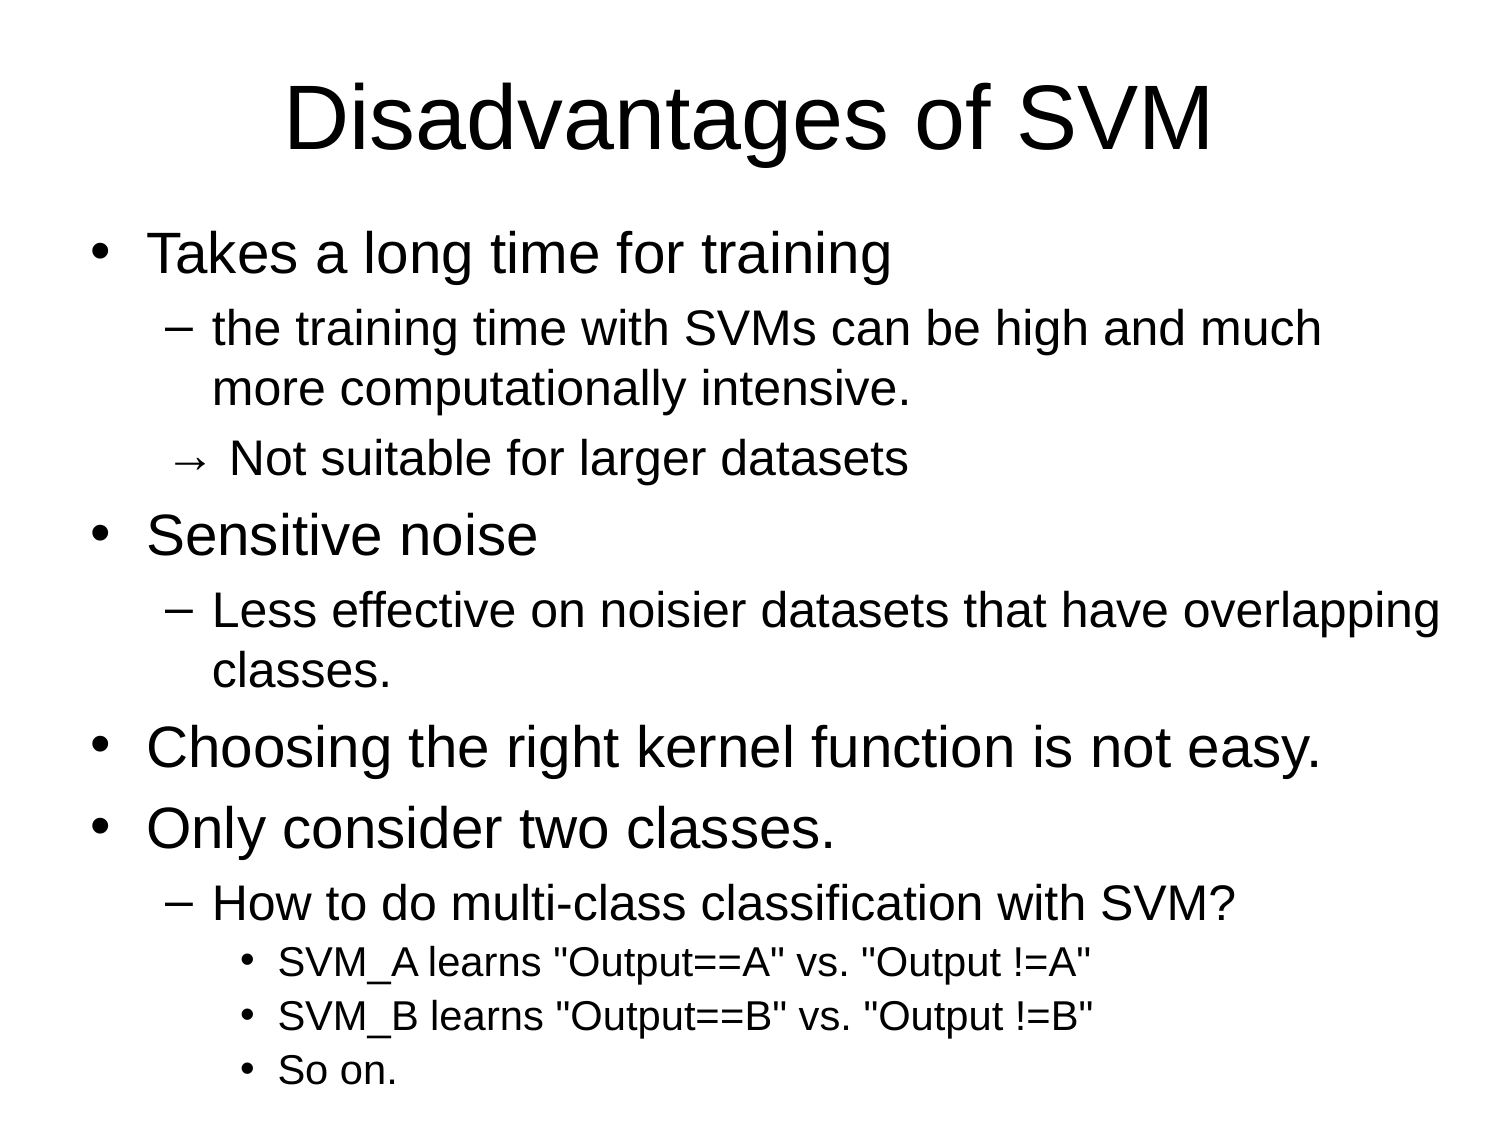

# Disadvantages of SVM
Takes a long time for training
the training time with SVMs can be high and much more computationally intensive.
 Not suitable for larger datasets
Sensitive noise
Less effective on noisier datasets that have overlapping classes.
Choosing the right kernel function is not easy.
Only consider two classes.
How to do multi-class classification with SVM?
SVM_A learns "Output==A" vs. "Output !=A"
SVM_B learns "Output==B" vs. "Output !=B"
So on.